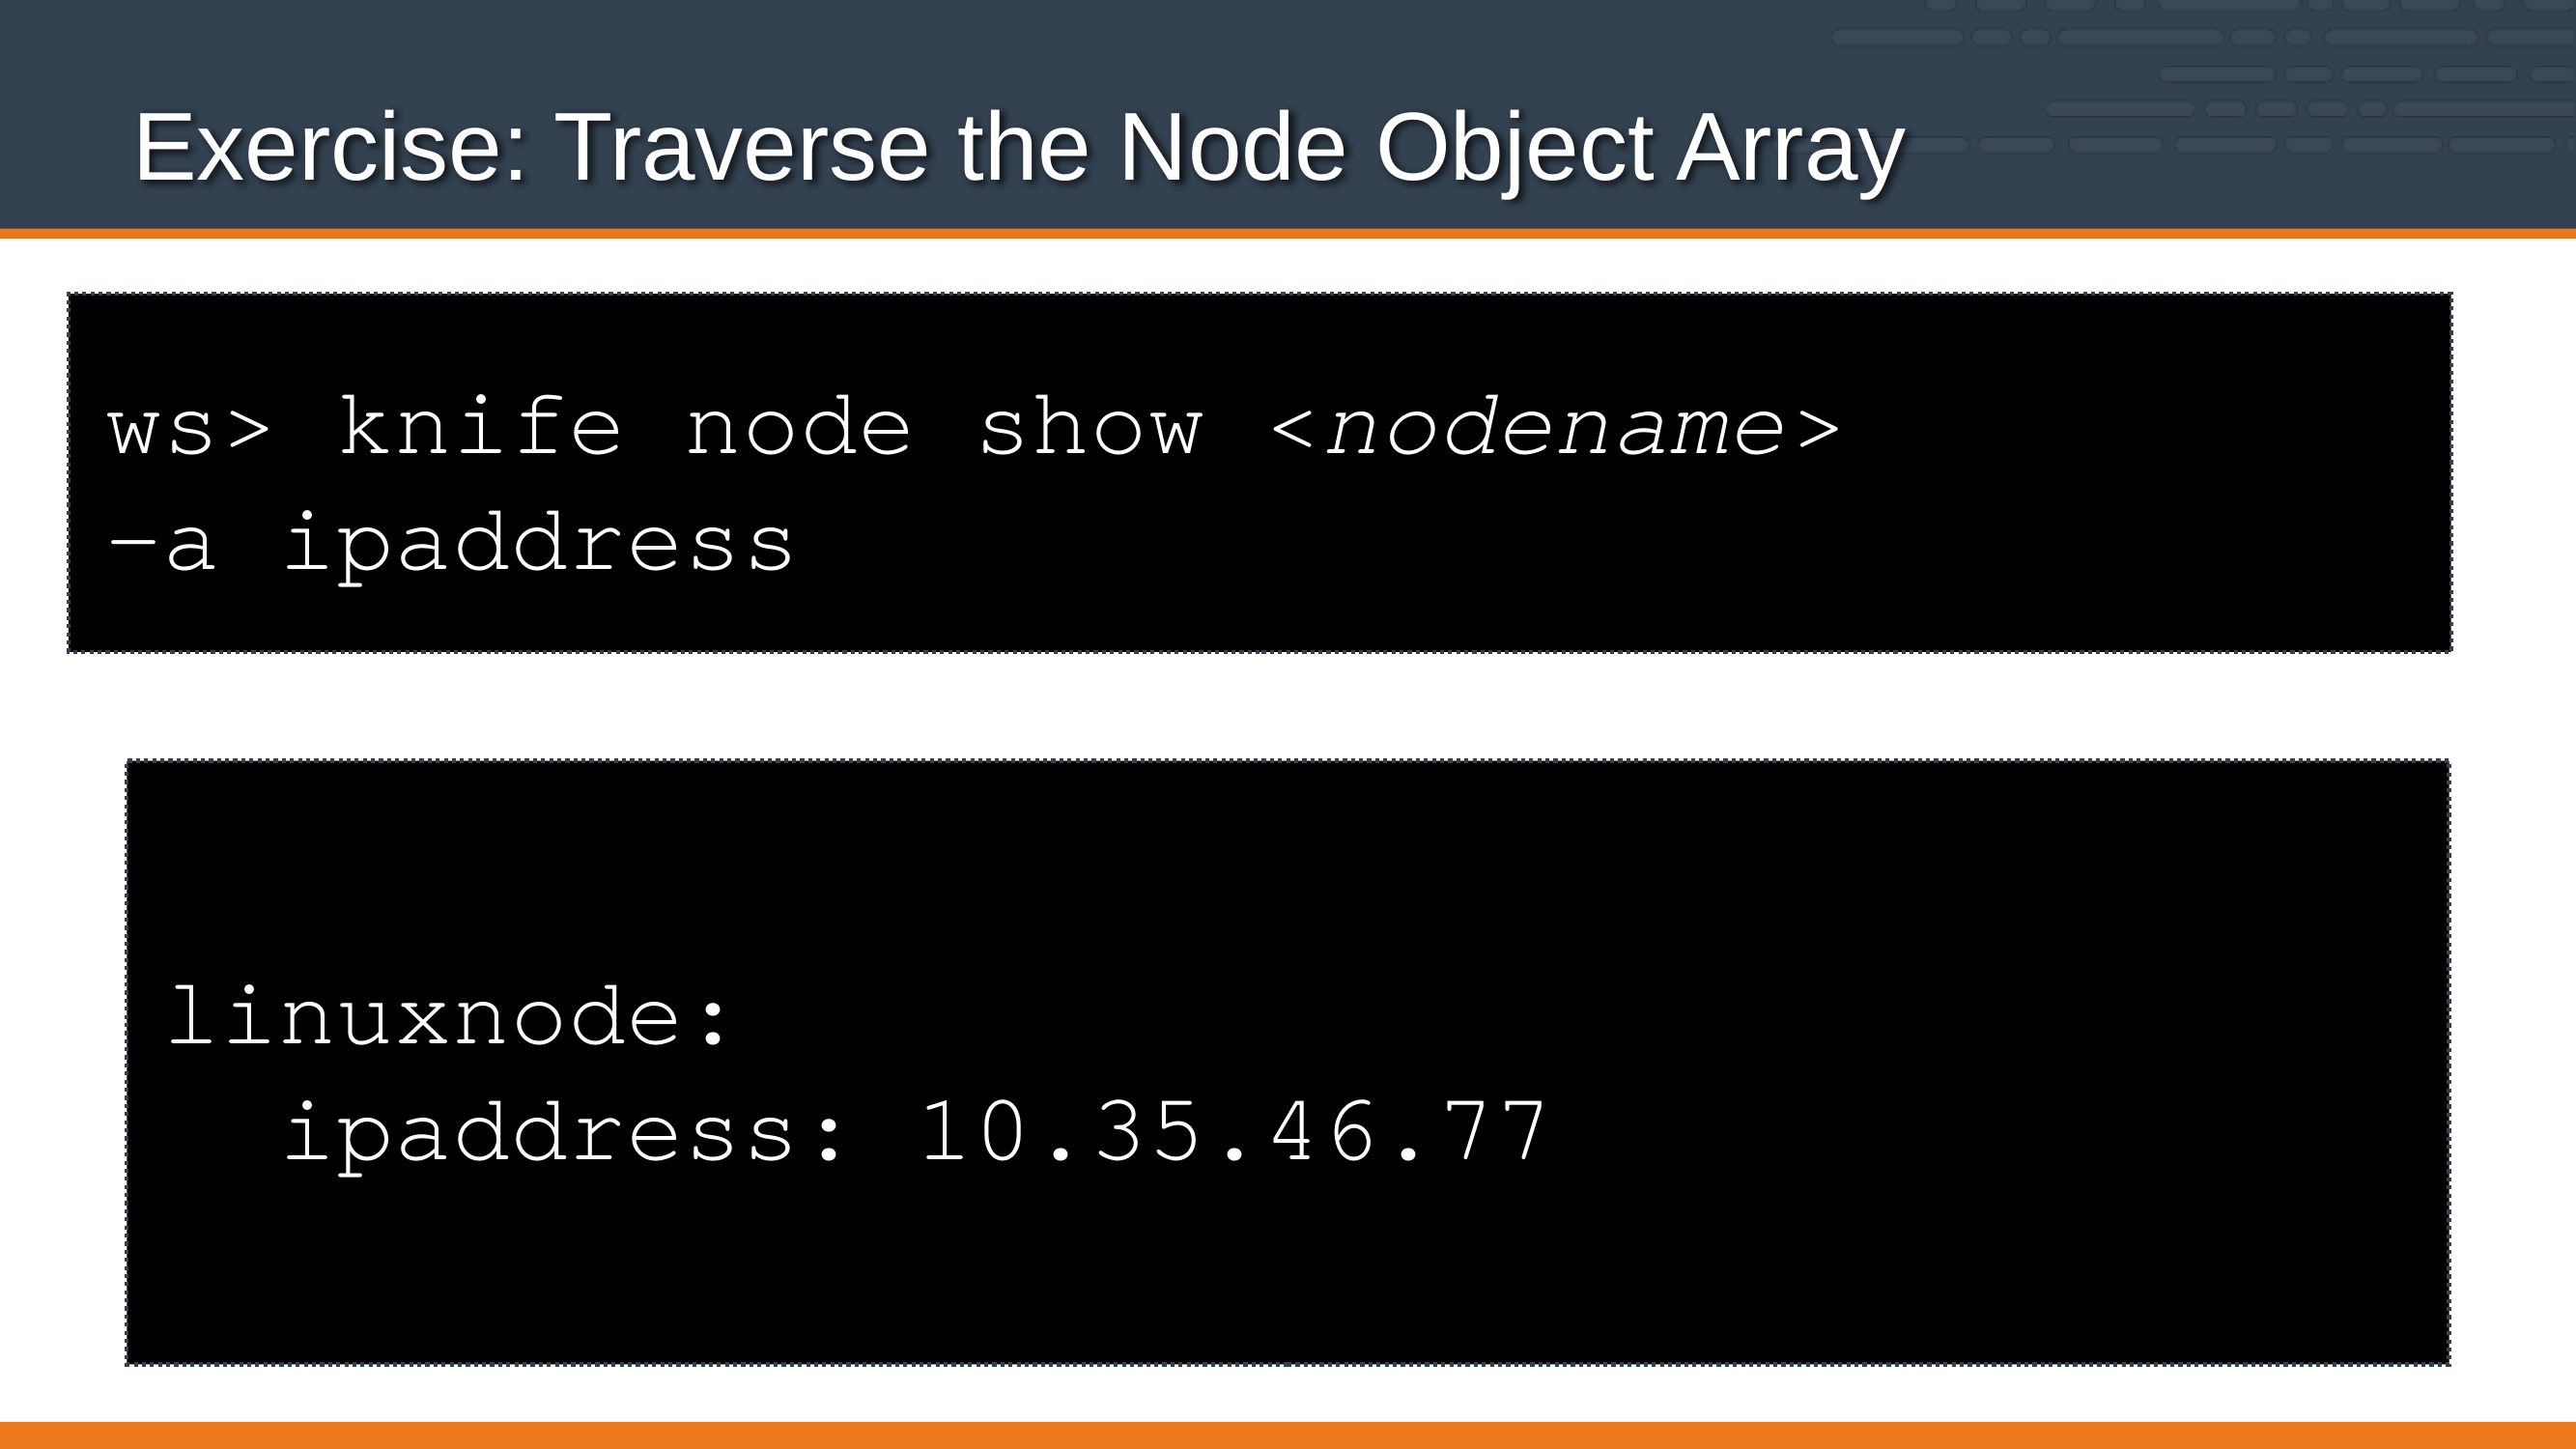

# Exercise: Traverse the Node Object Array
ws> knife node show <nodename>
-a ipaddress
linuxnode:
  ipaddress: 10.35.46.77